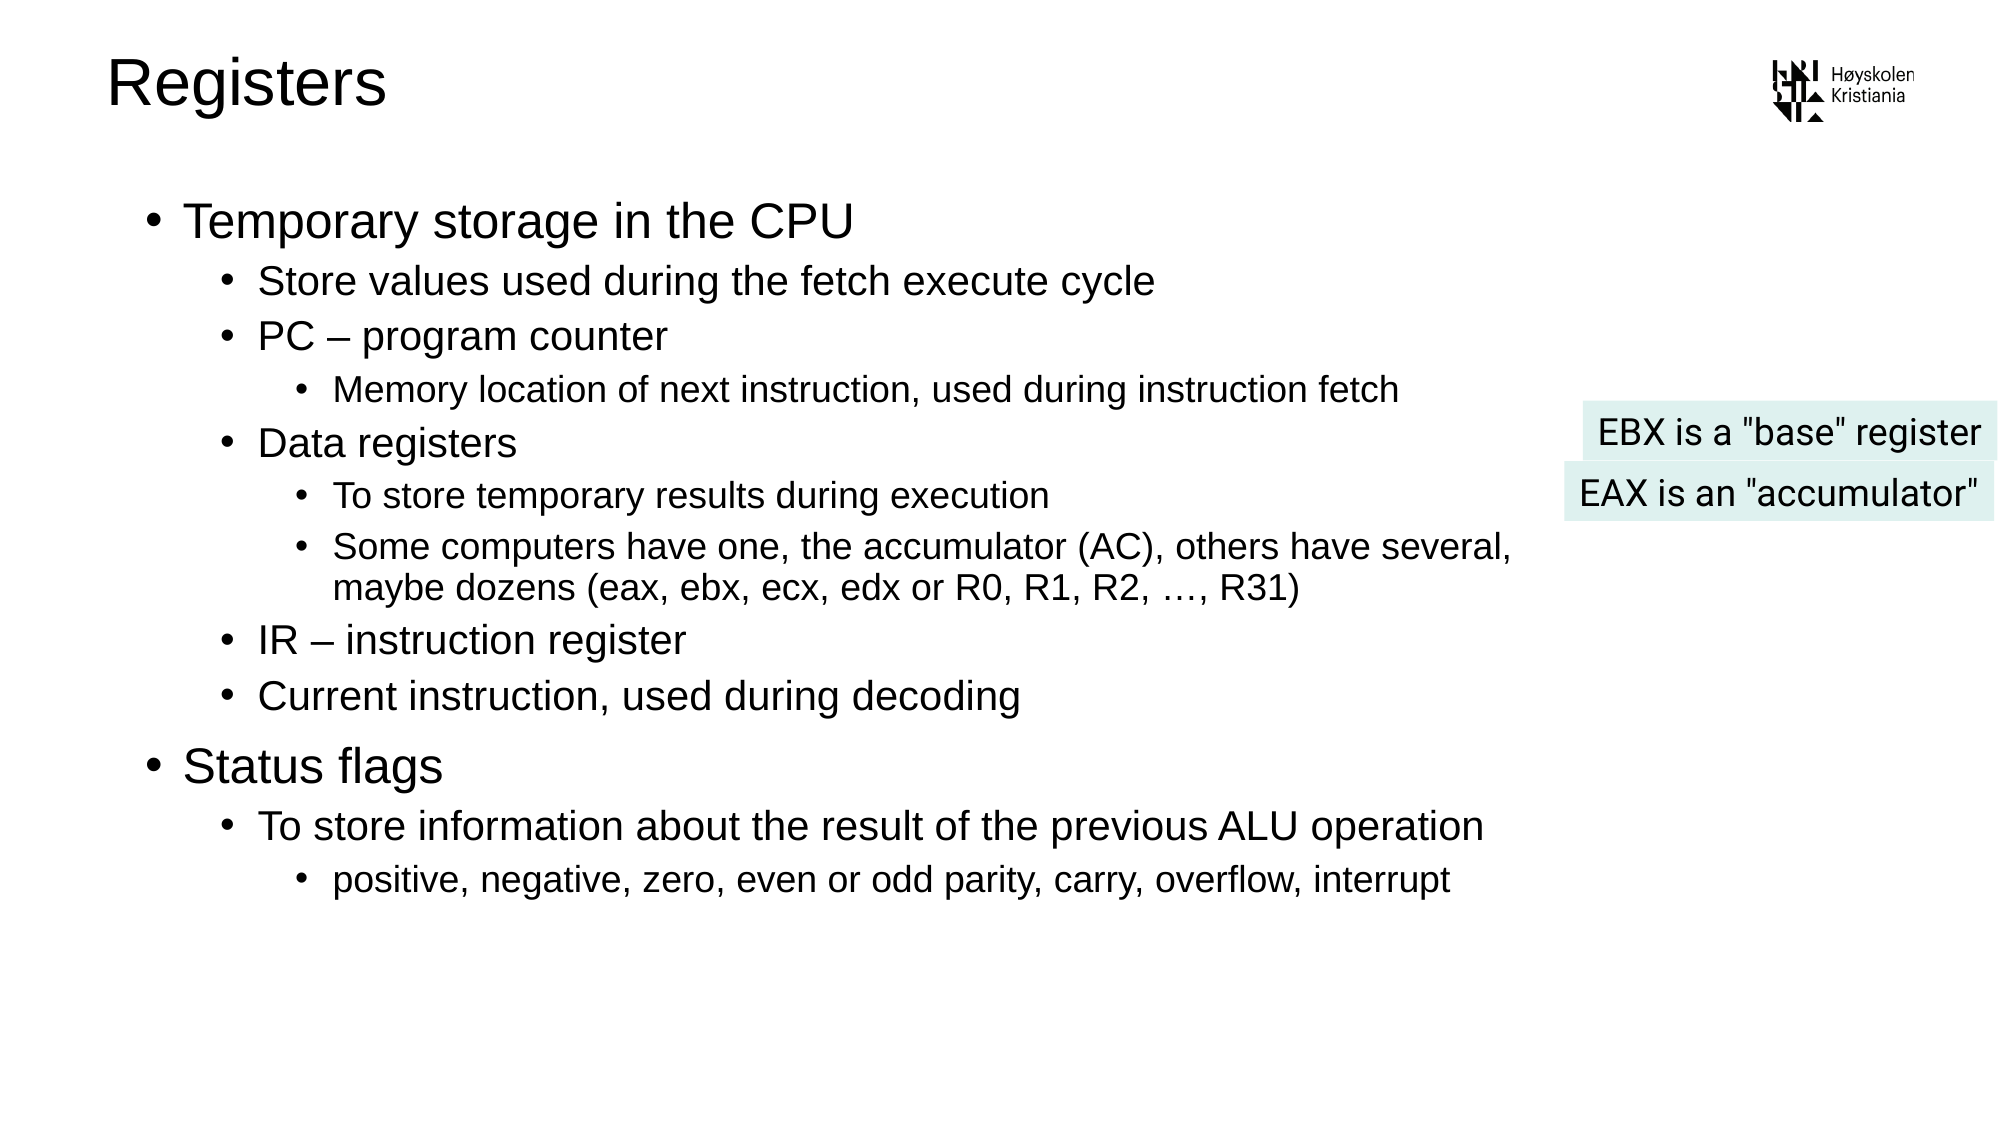

# Registers
Temporary storage in the CPU
Store values used during the fetch execute cycle
PC – program counter
Memory location of next instruction, used during instruction fetch
Data registers
To store temporary results during execution
Some computers have one, the accumulator (AC), others have several, maybe dozens (eax, ebx, ecx, edx or R0, R1, R2, …, R31)
IR – instruction register
Current instruction, used during decoding
Status flags
To store information about the result of the previous ALU operation
positive, negative, zero, even or odd parity, carry, overflow, interrupt

EBX is a "base" register
EAX is an "accumulator"